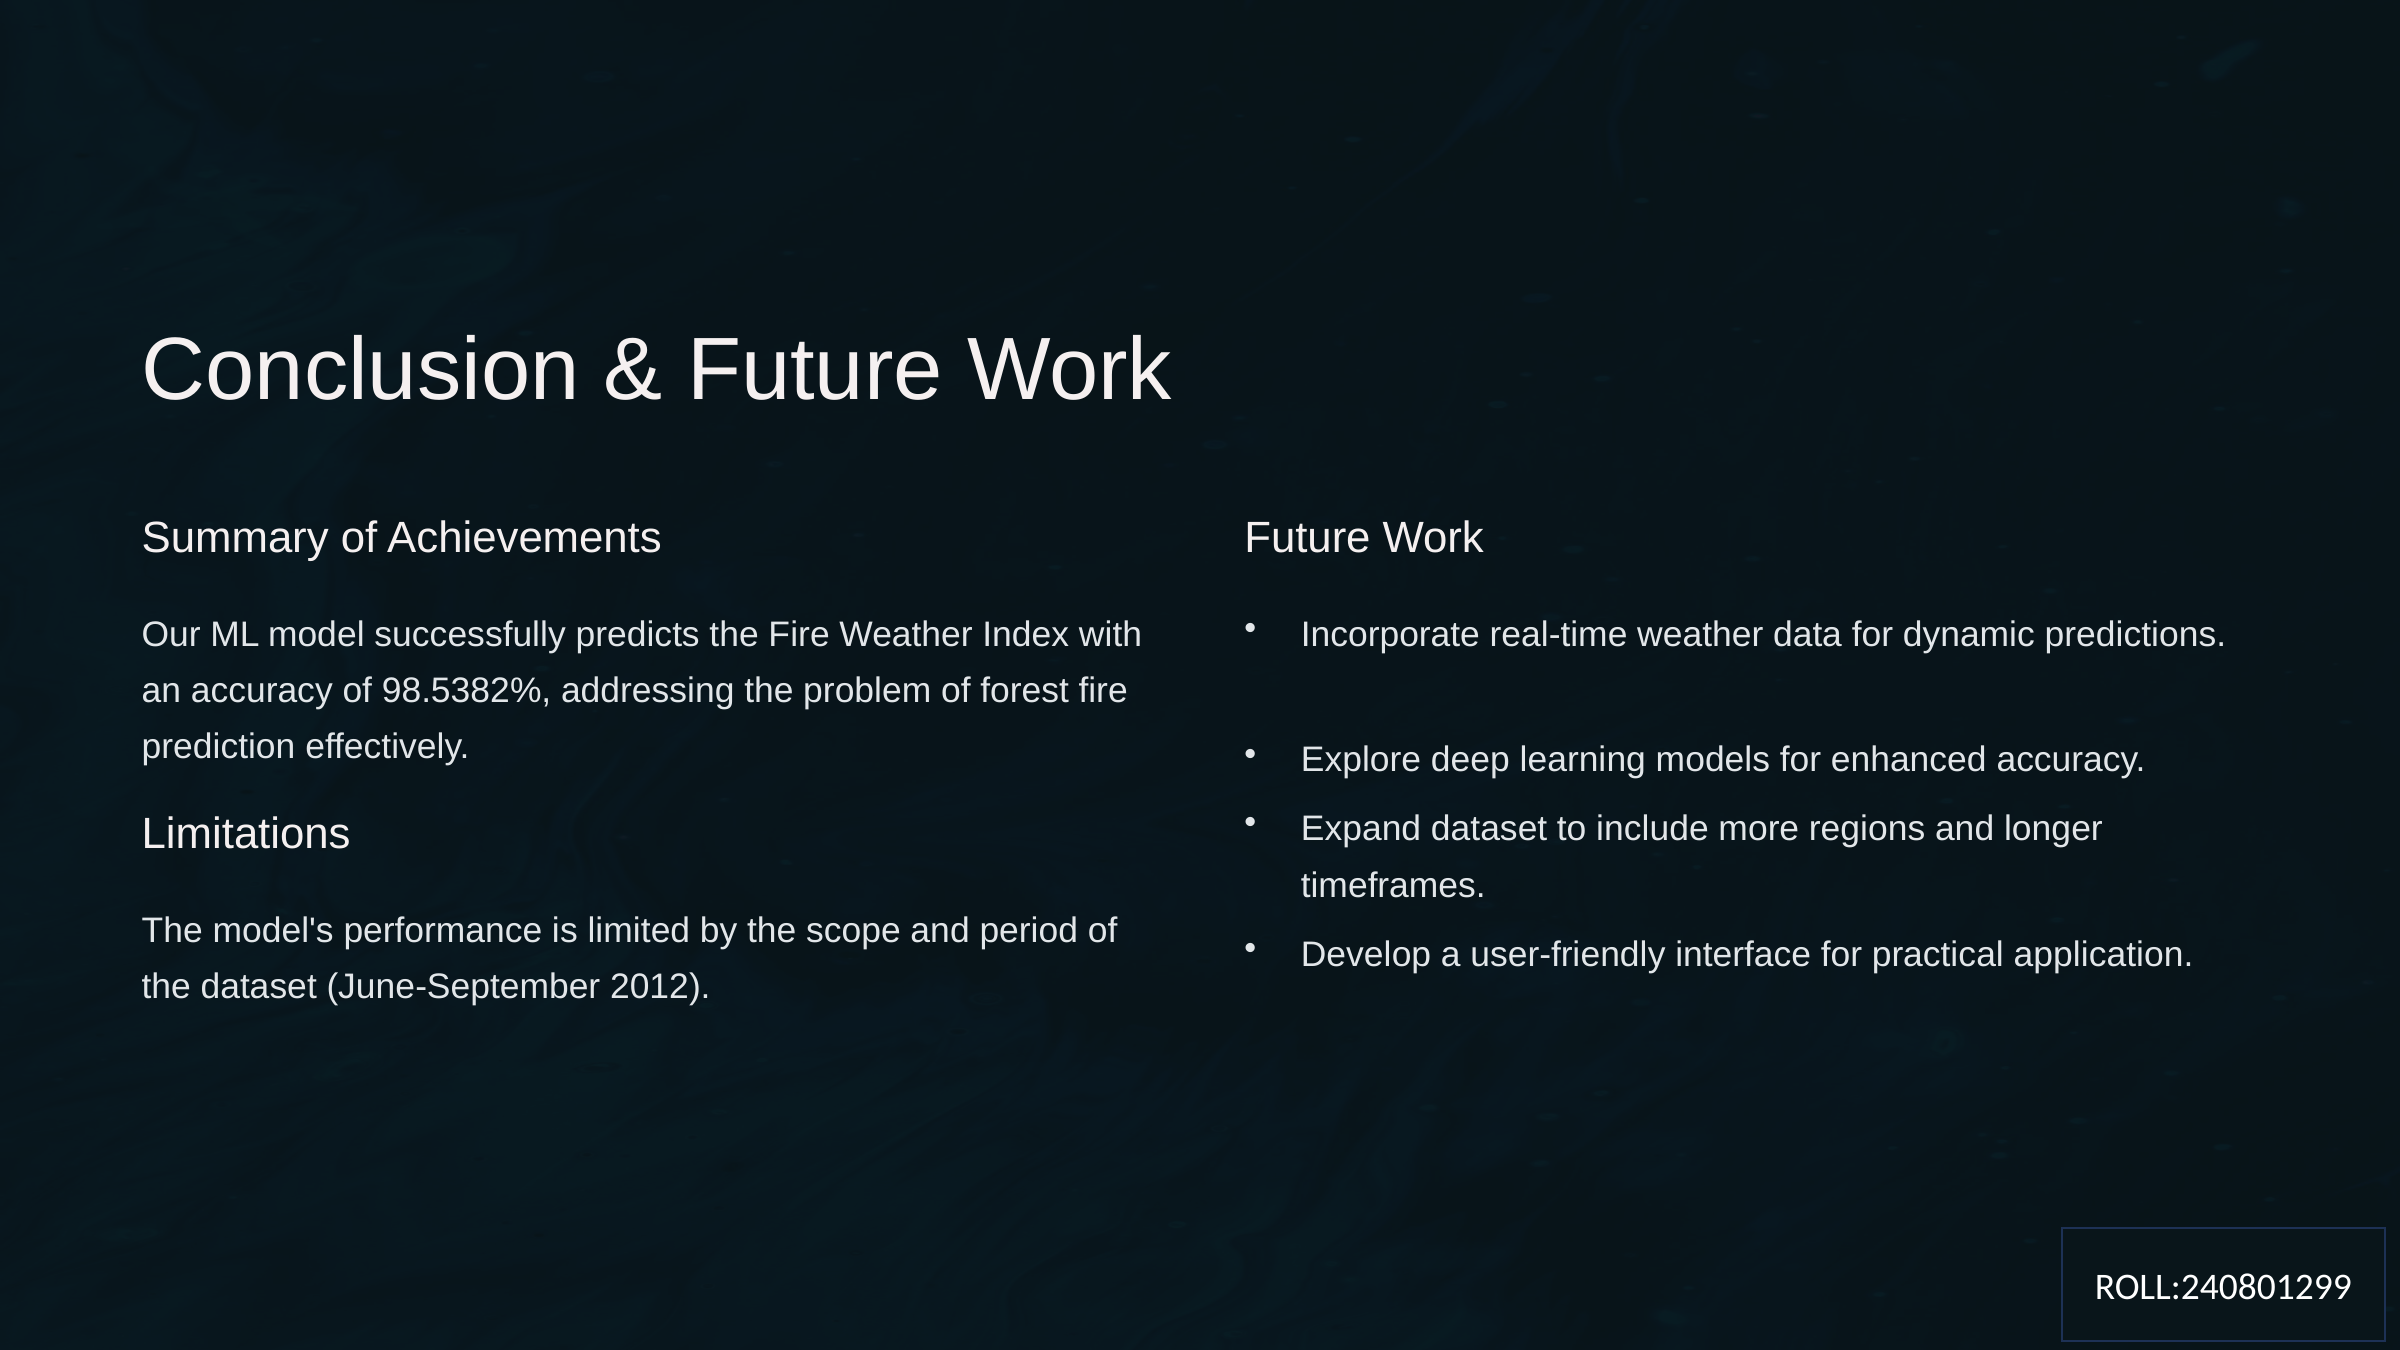

Conclusion & Future Work
Summary of Achievements
Future Work
Our ML model successfully predicts the Fire Weather Index with an accuracy of 98.5382%, addressing the problem of forest fire prediction effectively.
Incorporate real-time weather data for dynamic predictions.
Explore deep learning models for enhanced accuracy.
Expand dataset to include more regions and longer timeframes.
Limitations
The model's performance is limited by the scope and period of the dataset (June-September 2012).
Develop a user-friendly interface for practical application.
ROLL:240801299